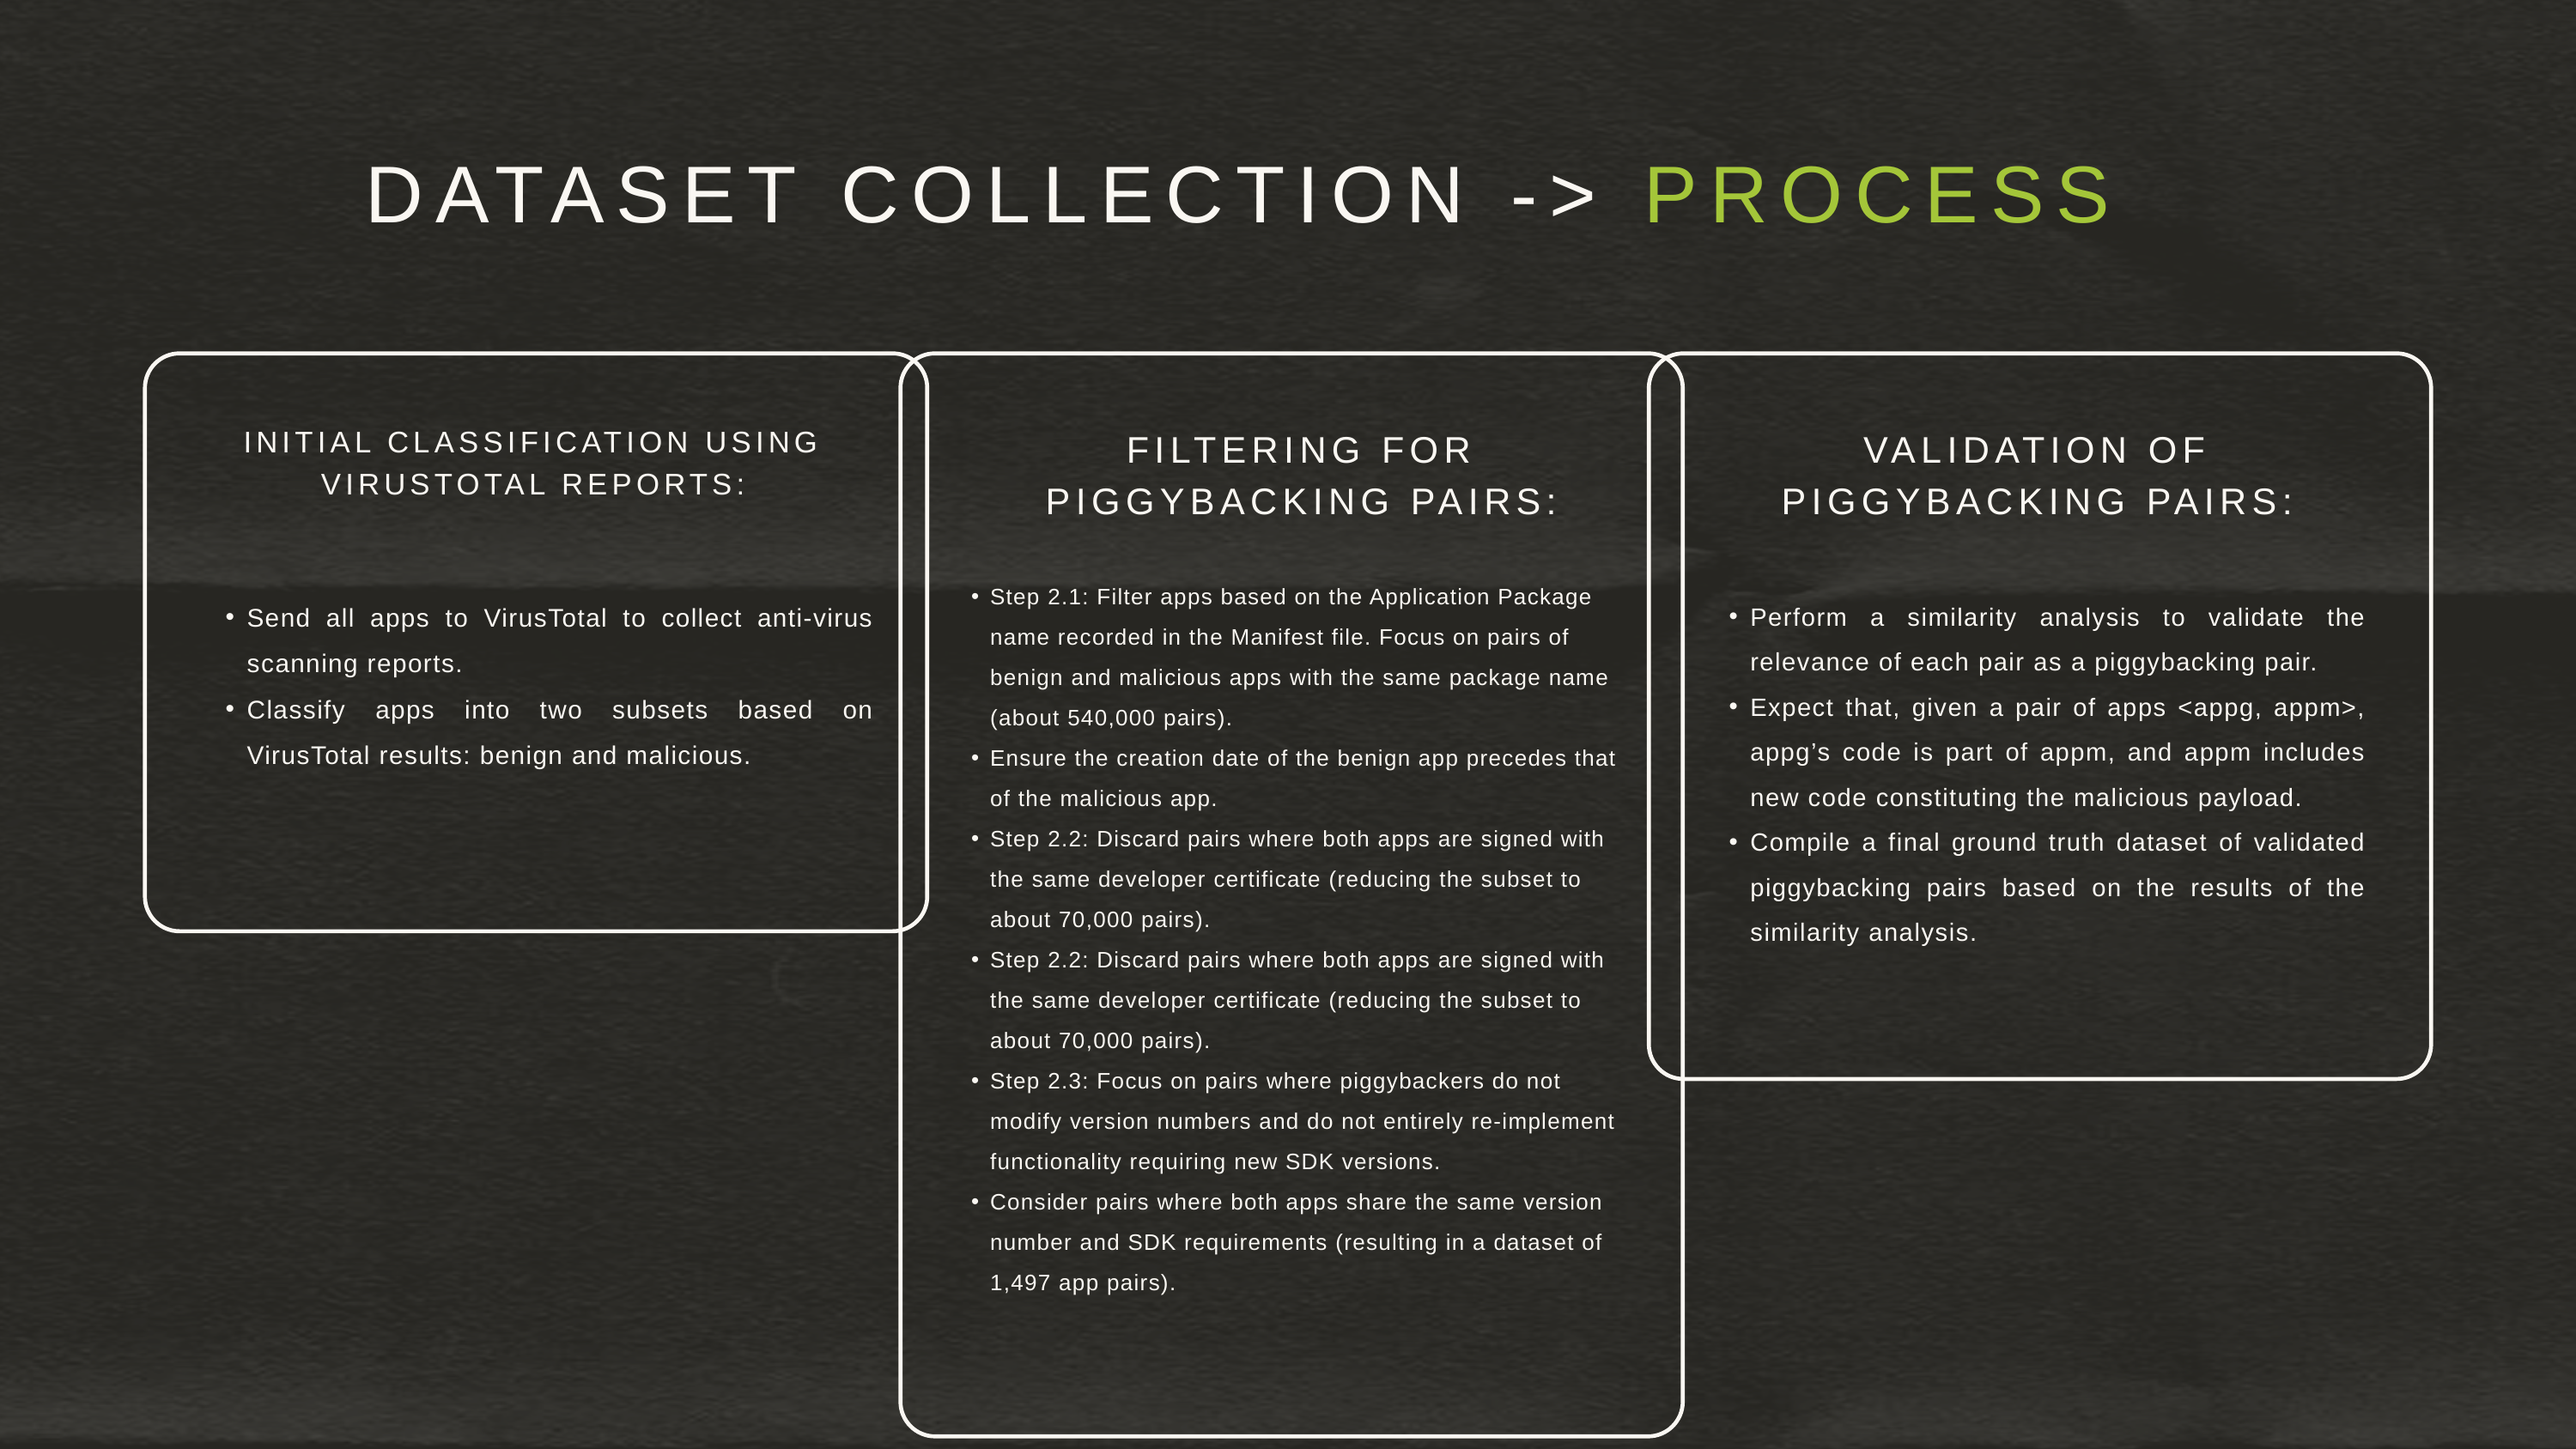

DATASET COLLECTION -> PROCESS

INITIAL CLASSIFICATION USING VIRUSTOTAL REPORTS:

FILTERING FOR PIGGYBACKING PAIRS:

VALIDATION OF PIGGYBACKING PAIRS:
Step 2.1: Filter apps based on the Application Package name recorded in the Manifest file. Focus on pairs of benign and malicious apps with the same package name (about 540,000 pairs).
Ensure the creation date of the benign app precedes that of the malicious app.
Step 2.2: Discard pairs where both apps are signed with the same developer certificate (reducing the subset to about 70,000 pairs).
Step 2.2: Discard pairs where both apps are signed with the same developer certificate (reducing the subset to about 70,000 pairs).
Step 2.3: Focus on pairs where piggybackers do not modify version numbers and do not entirely re-implement functionality requiring new SDK versions.
Consider pairs where both apps share the same version number and SDK requirements (resulting in a dataset of 1,497 app pairs).
Send all apps to VirusTotal to collect anti-virus scanning reports.
Classify apps into two subsets based on VirusTotal results: benign and malicious.

Perform a similarity analysis to validate the relevance of each pair as a piggybacking pair.
Expect that, given a pair of apps <appg, appm>, appg’s code is part of appm, and appm includes new code constituting the malicious payload.
Compile a final ground truth dataset of validated piggybacking pairs based on the results of the similarity analysis.